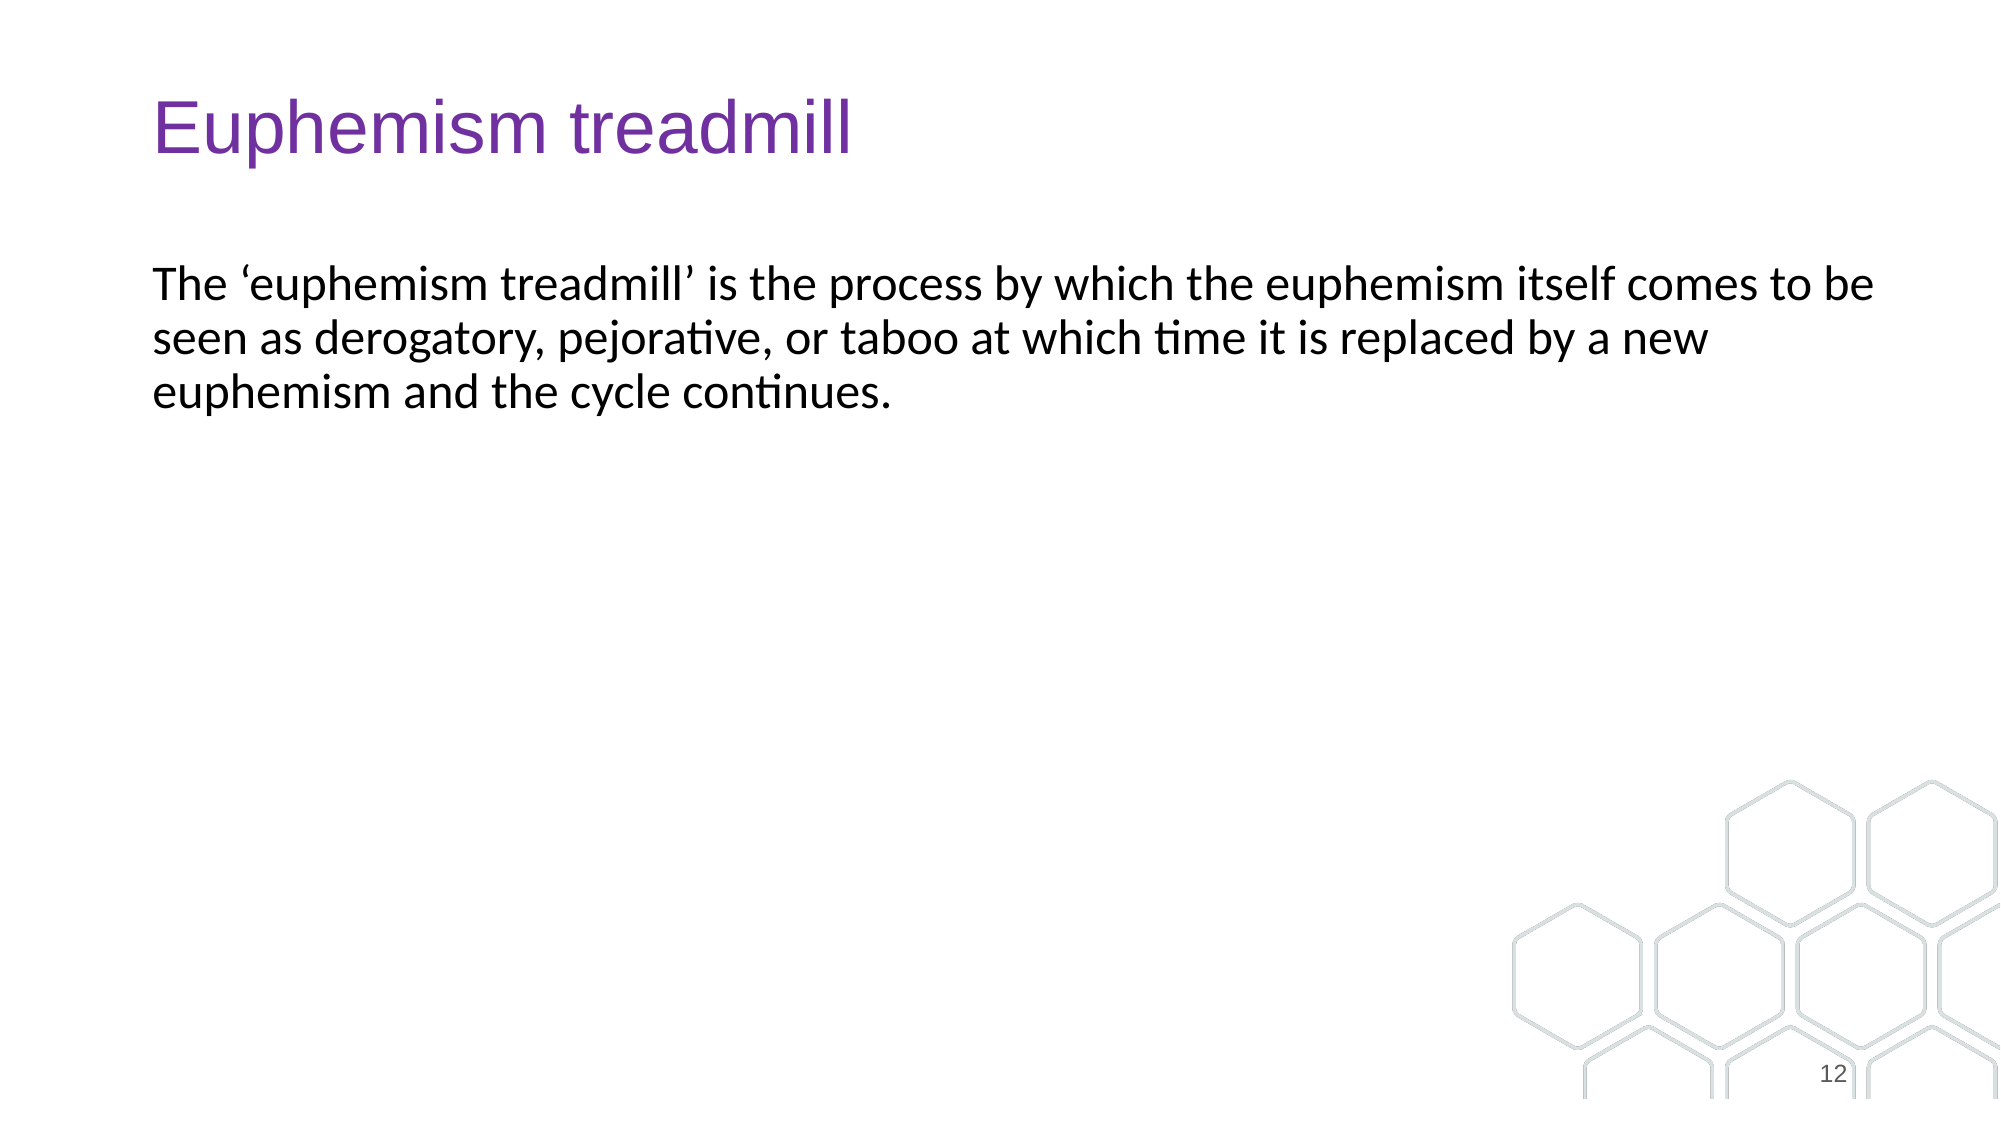

# Euphemism treadmill
The ‘euphemism treadmill’ is the process by which the euphemism itself comes to be seen as derogatory, pejorative, or taboo at which time it is replaced by a new euphemism and the cycle continues.
12